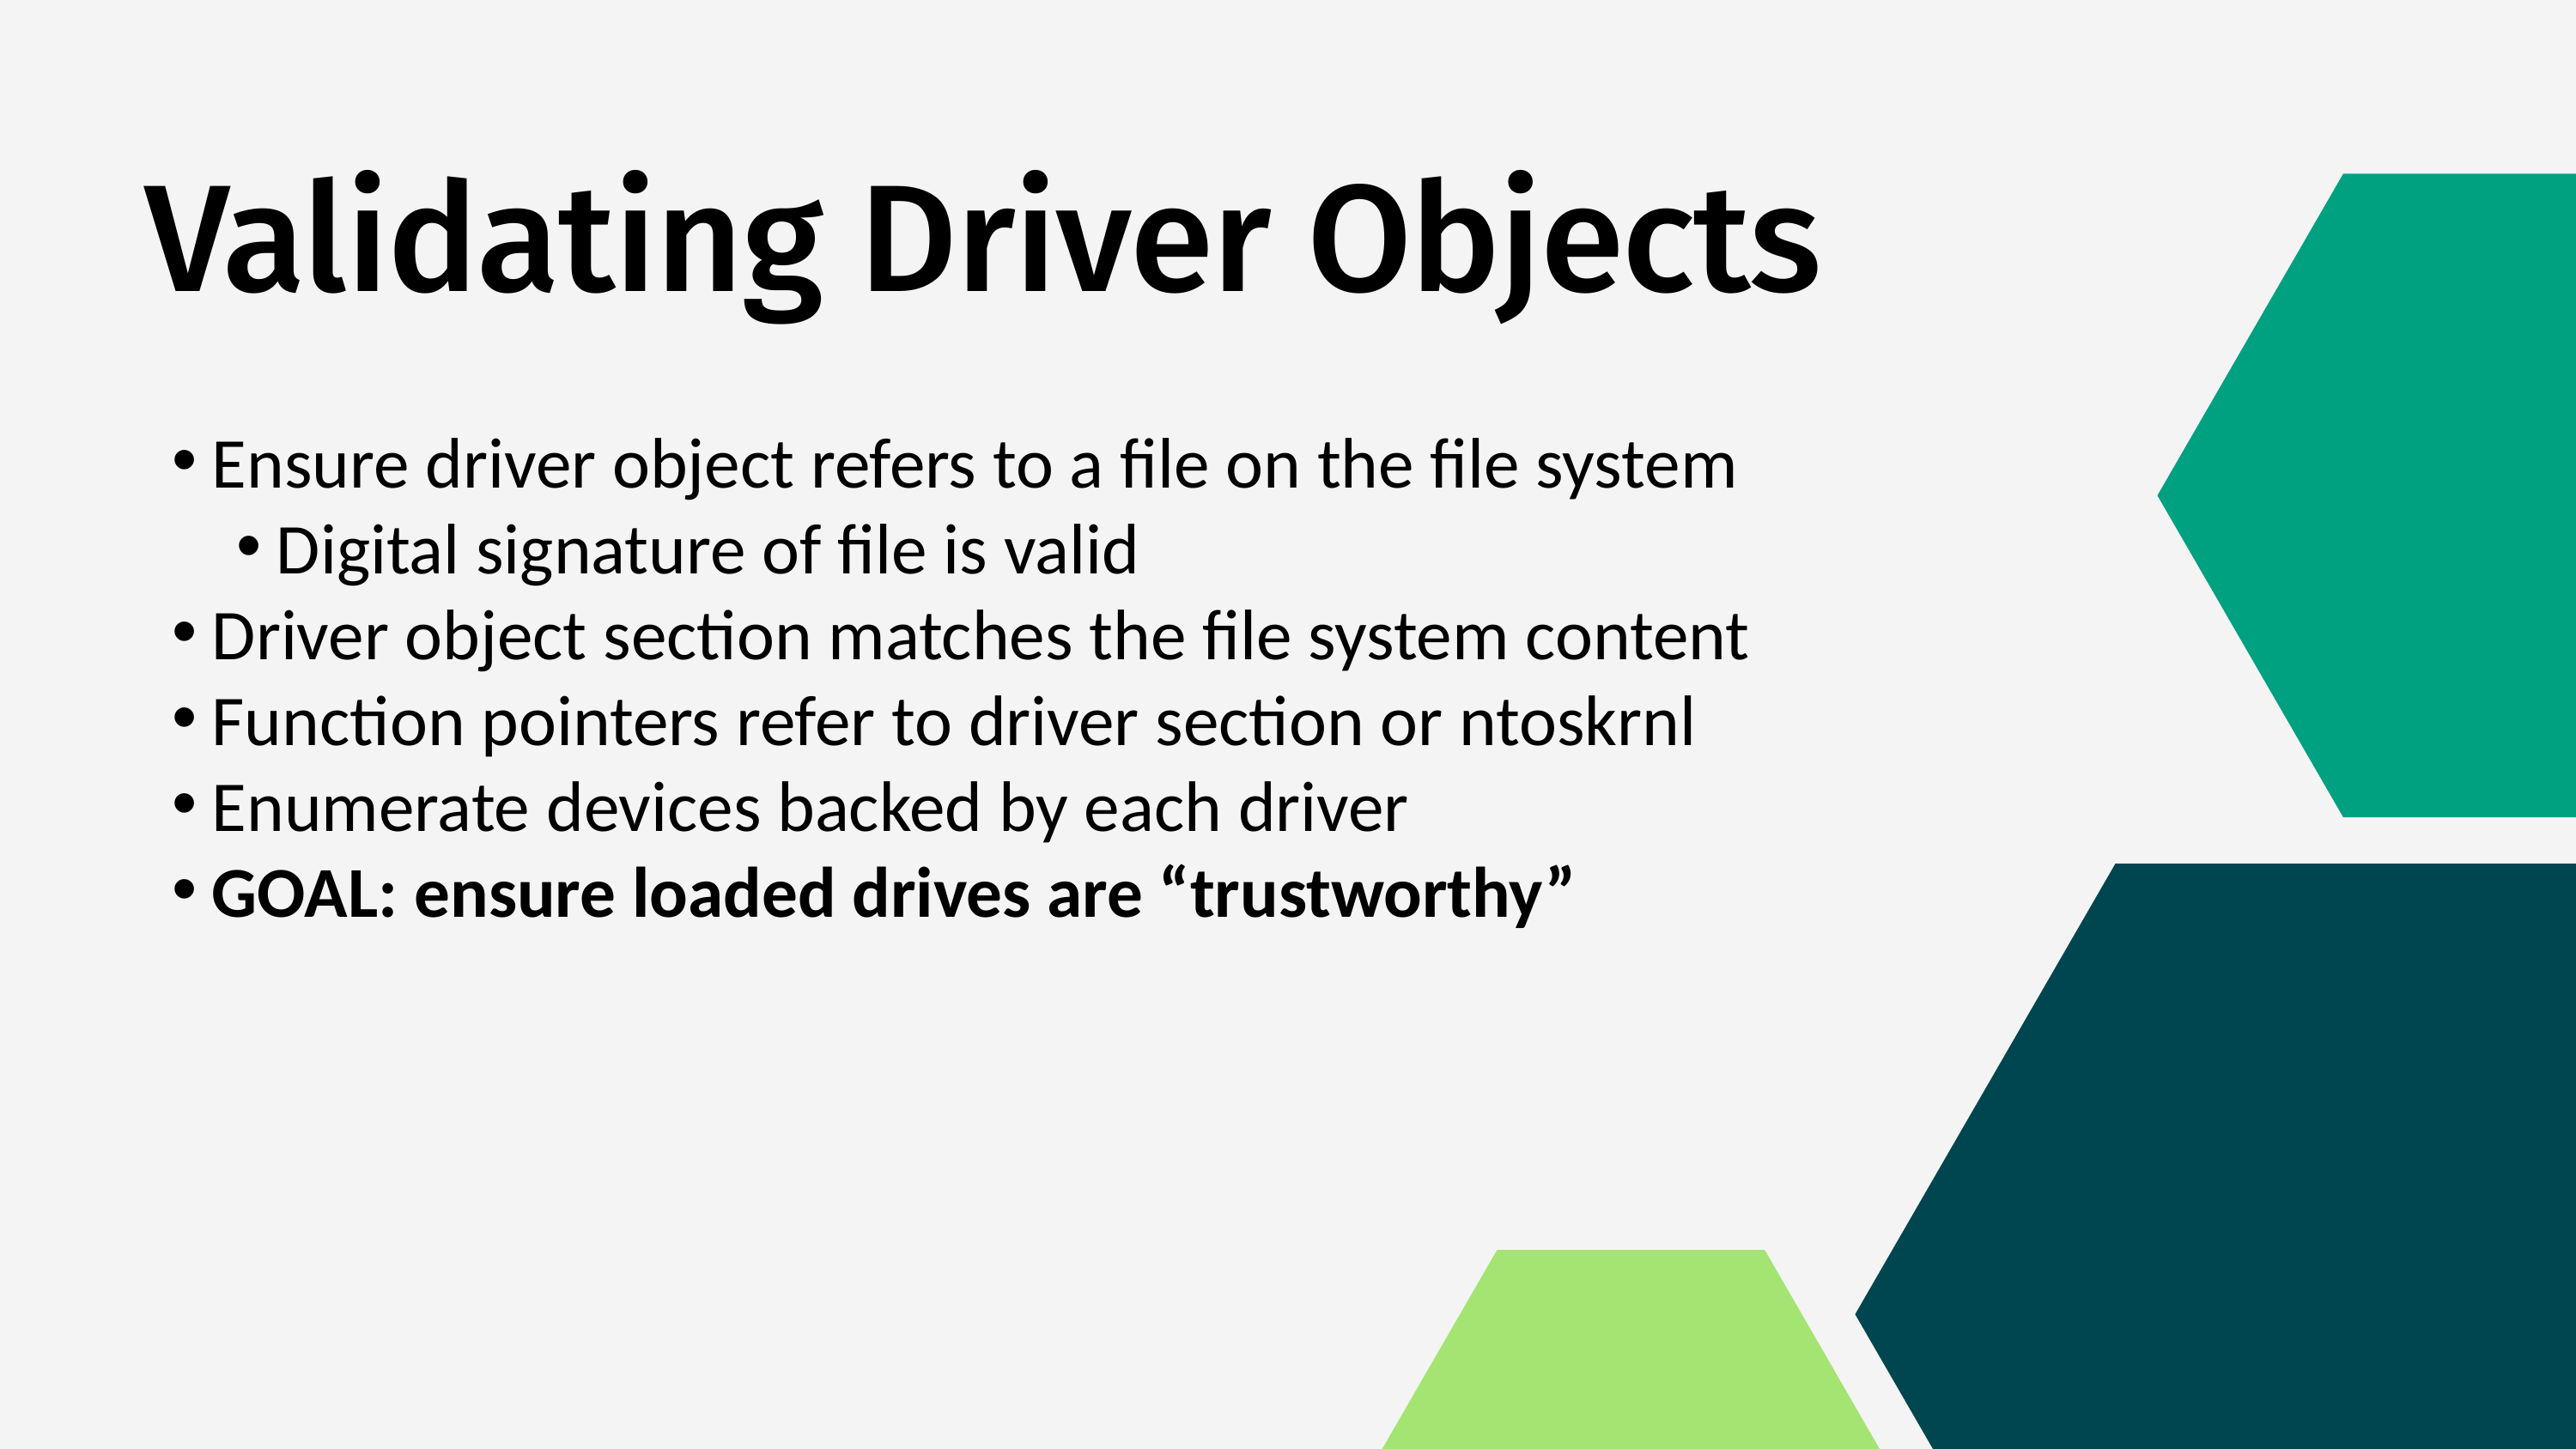

Validating Driver Objects

Ensure driver object refers to a file on the file system
Digital signature of file is valid
Driver object section matches the file system content
Function pointers refer to driver section or ntoskrnl
Enumerate devices backed by each driver
GOAL: ensure loaded drives are “trustworthy”